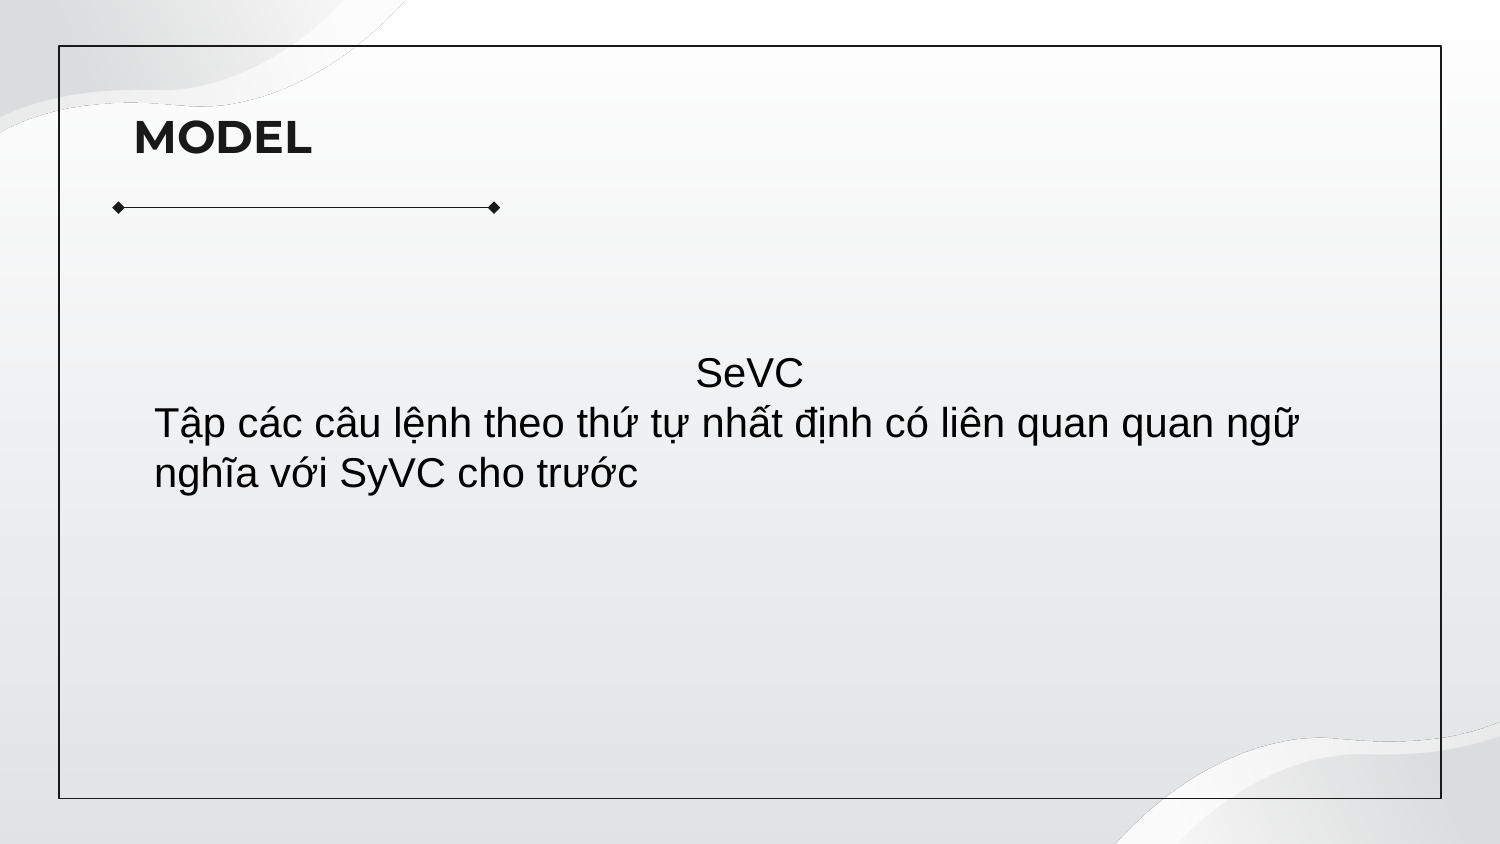

MODEL
SeVC
Tập các câu lệnh theo thứ tự nhất định có liên quan quan ngữ nghĩa với SyVC cho trước